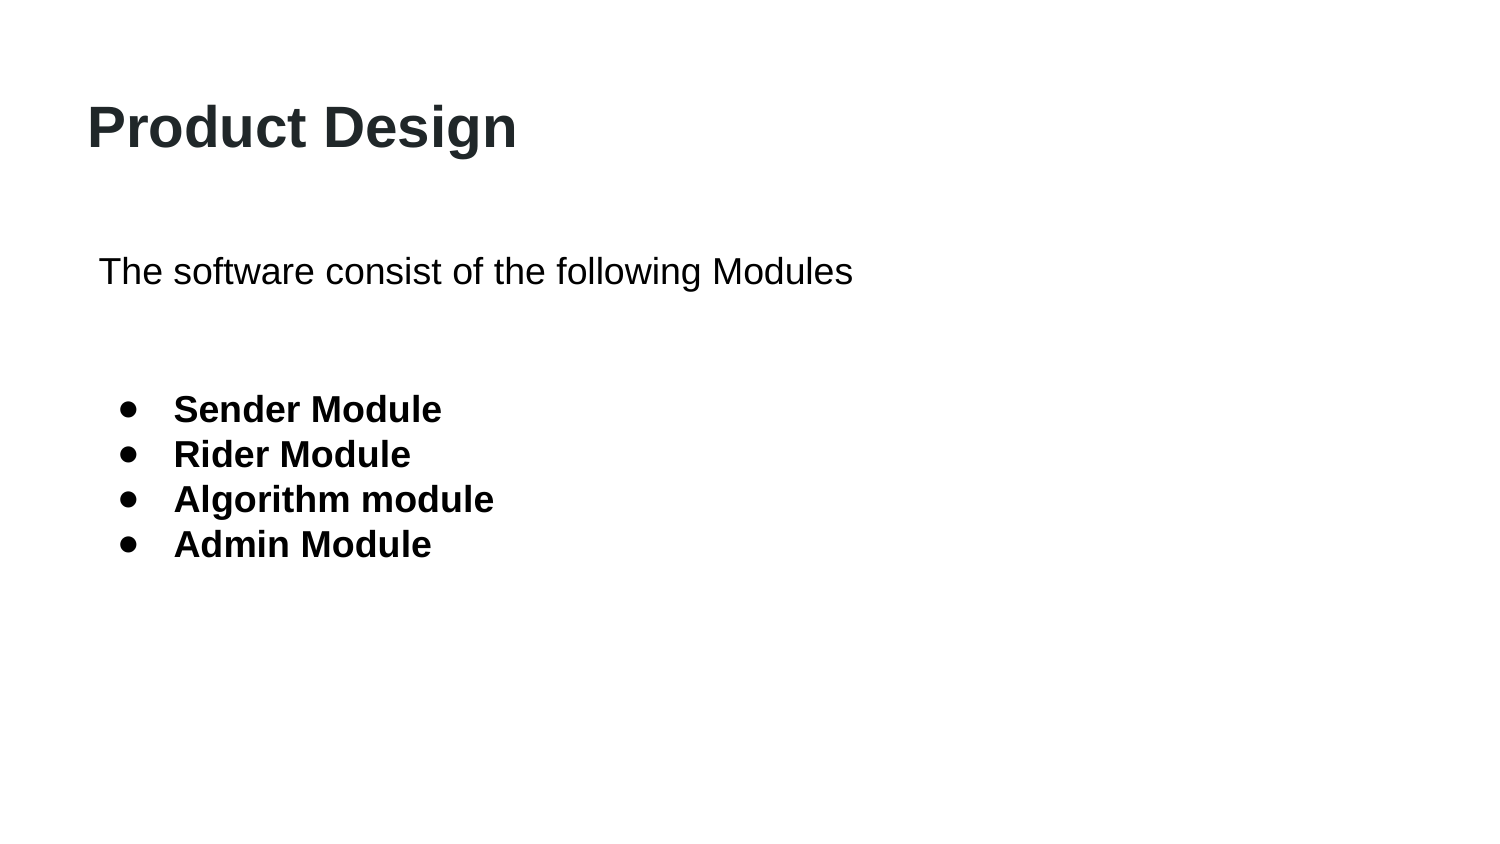

# Product Design
The software consist of the following Modules
Sender Module
Rider Module
Algorithm module
Admin Module